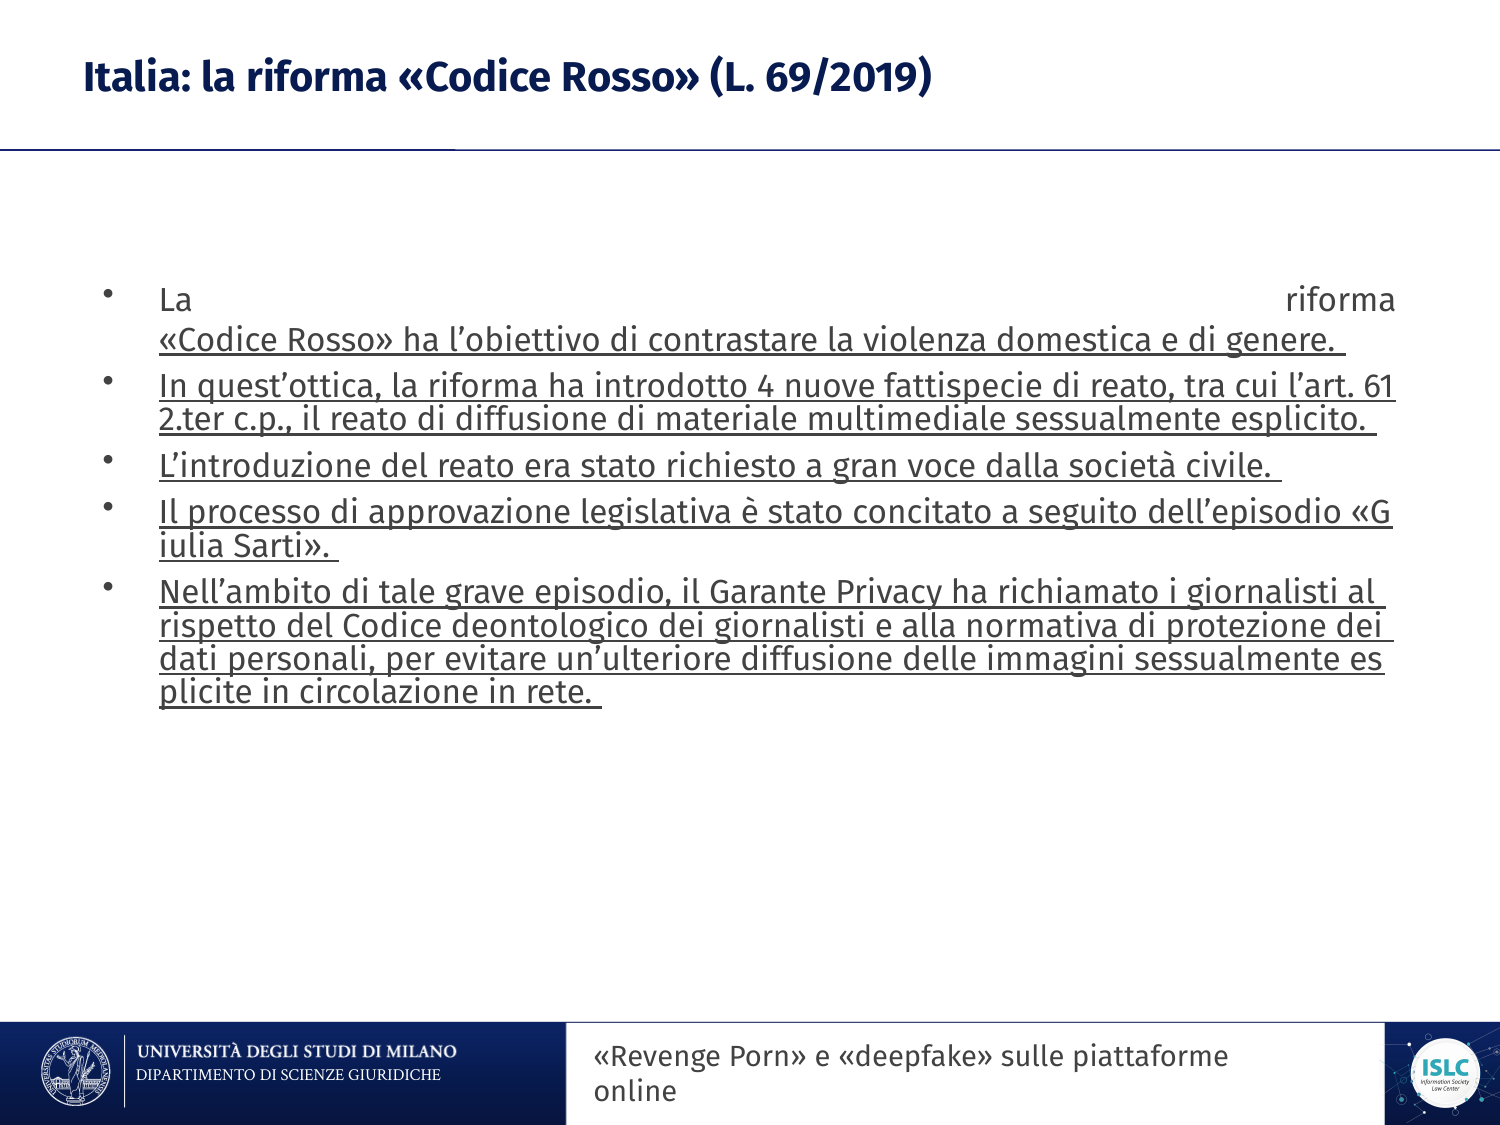

# Italia: la riforma «Codice Rosso» (L. 69/2019)
La riforma «Codice Rosso» ha l’obiettivo di contrastare la violenza domestica e di genere.
In quest’ottica, la riforma ha introdotto 4 nuove fattispecie di reato, tra cui l’art. 612.ter c.p., il reato di diffusione di materiale multimediale sessualmente esplicito.
L’introduzione del reato era stato richiesto a gran voce dalla società civile.
Il processo di approvazione legislativa è stato concitato a seguito dell’episodio «Giulia Sarti».
Nell’ambito di tale grave episodio, il Garante Privacy ha richiamato i giornalisti al rispetto del Codice deontologico dei giornalisti e alla normativa di protezione dei dati personali, per evitare un’ulteriore diffusione delle immagini sessualmente esplicite in circolazione in rete.

«Revenge Porn» sulle piattaforme online
«Revenge Porn» e «deepfake» sulle piattaforme online
DIPARTIMENTO DI SCIENZE GIURIDICHE